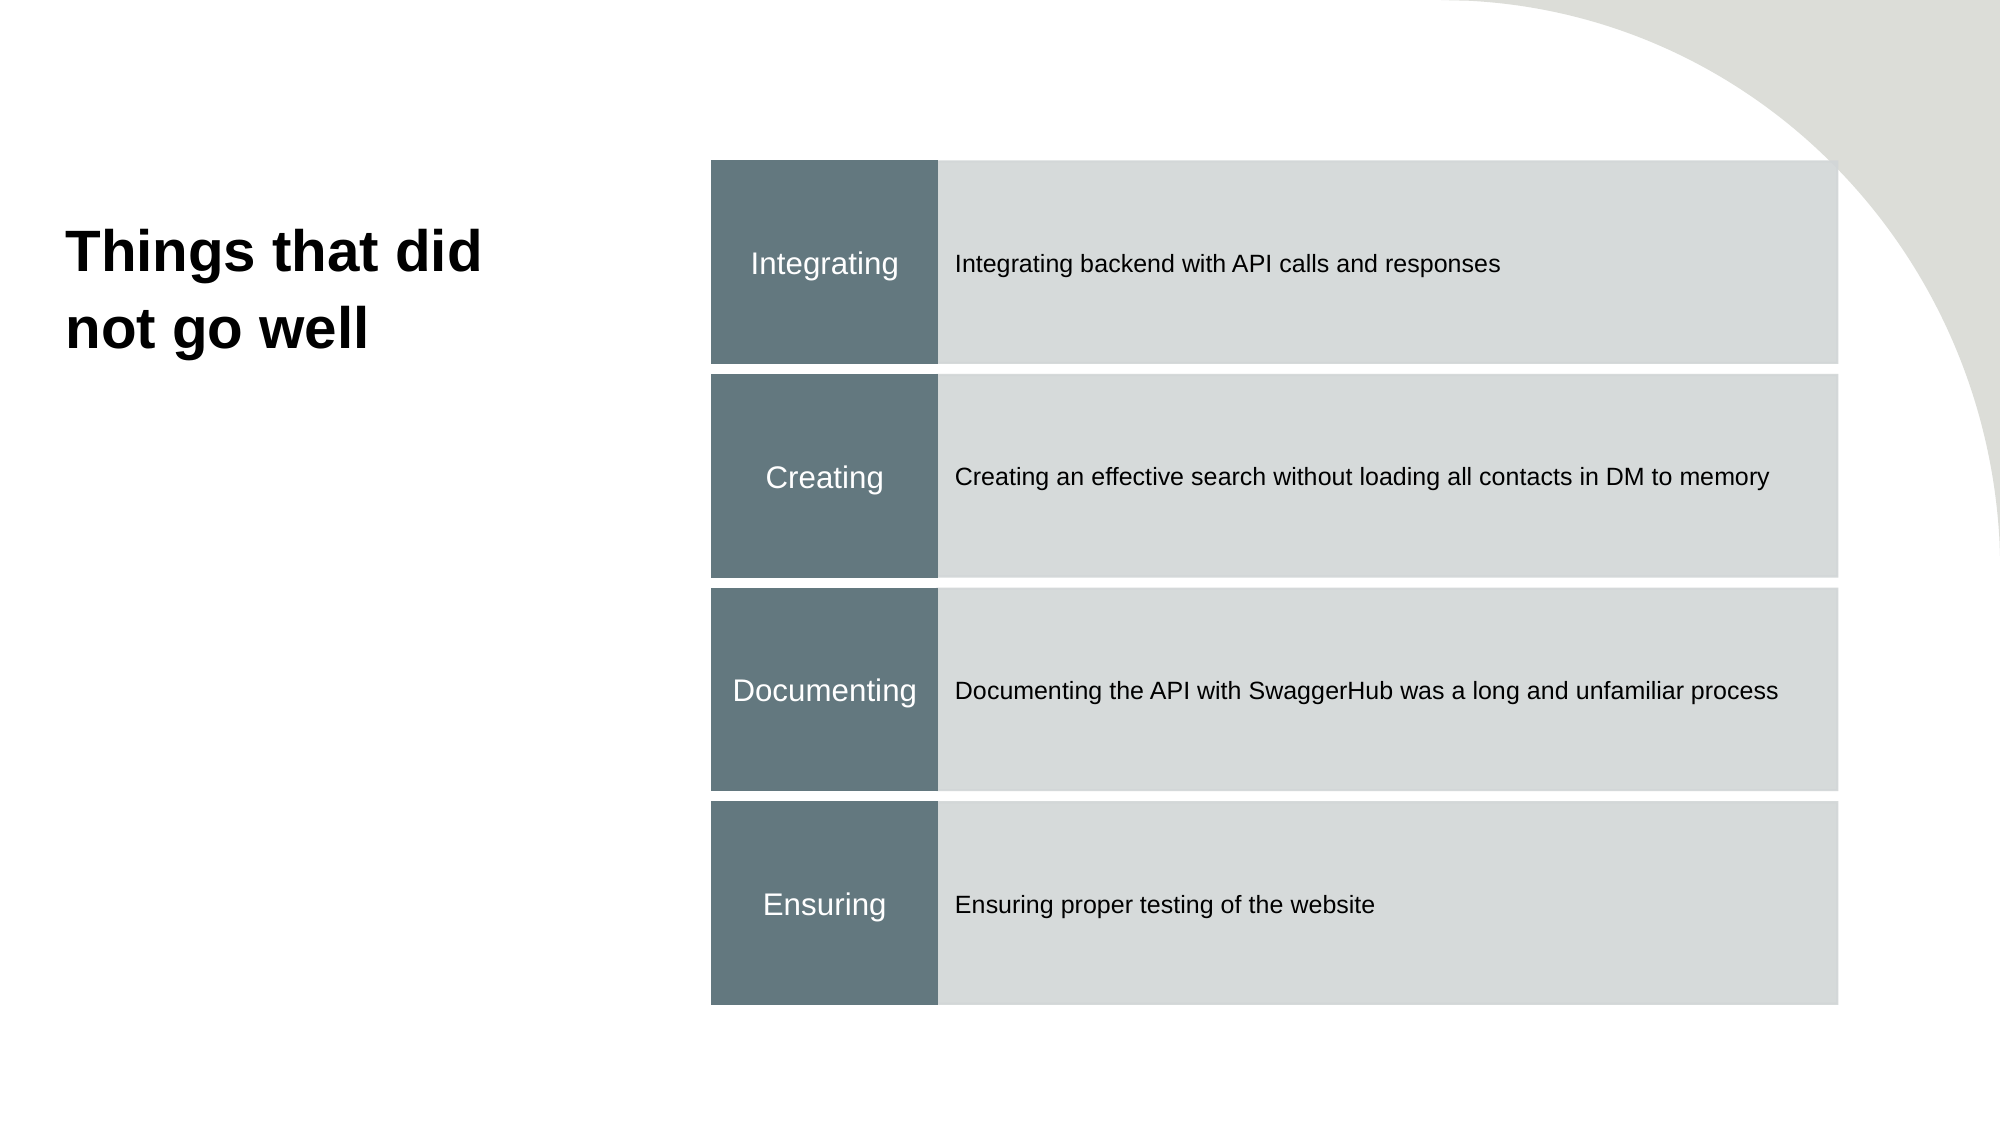

# Things that did not go well
Integrating backend with API calls and responses
Integrating
Creating an effective search without loading all contacts in DM to memory
Creating
Documenting the API with SwaggerHub was a long and unfamiliar process
Documenting
Ensuring proper testing of the website
Ensuring